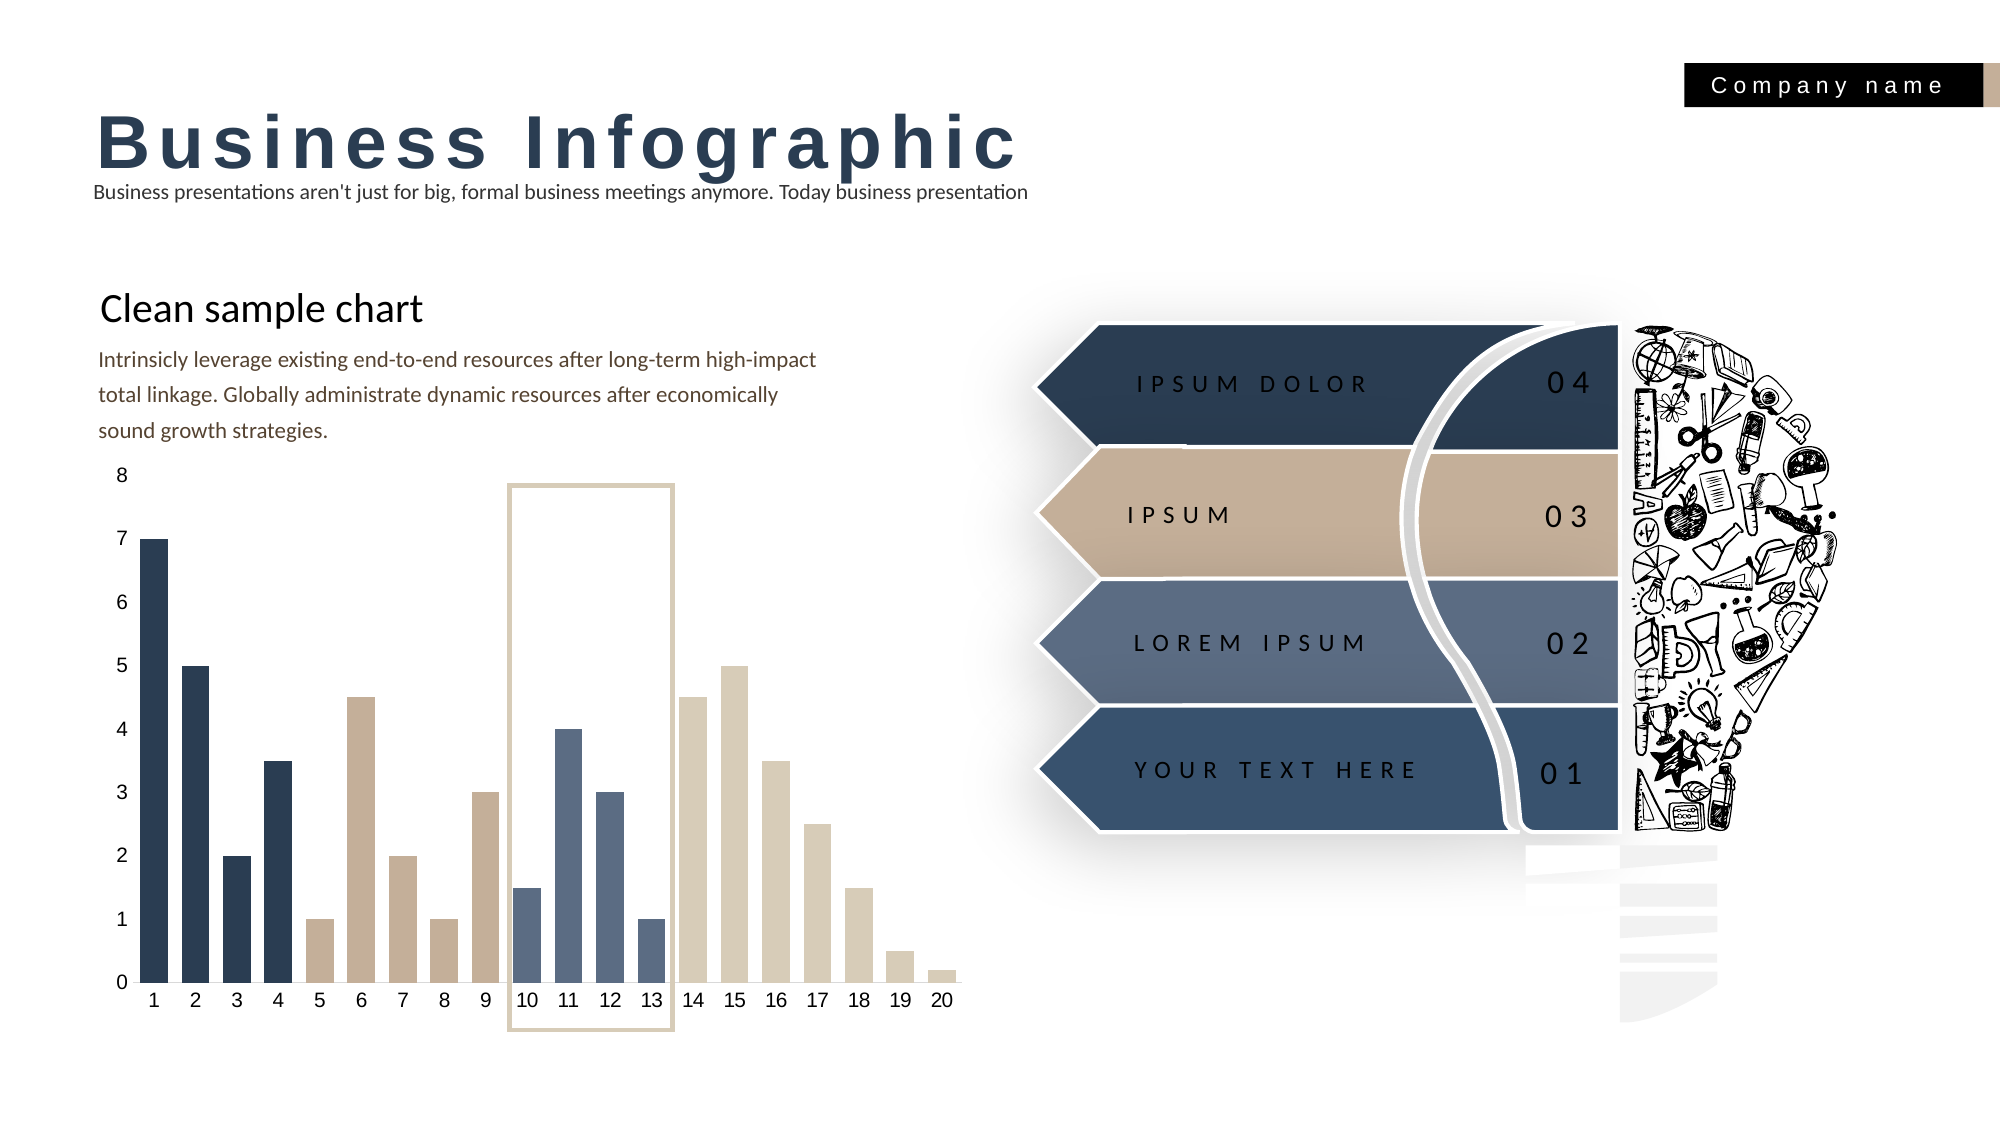

Company name

Business Infographic
Business presentations aren't just for big, formal business meetings anymore. Today business presentation
Clean sample chart
e7d195523061f1c03a90ee8e42cb24248e56383cd534985688F9F494128731F165EE95AB4B0C0A38076AAEA07667B1565C446FC45FF01DFB0E885BCDBDF3A284F3DB14DA61DD97F0BAB2E6C668FB4931FA10CE6F1CB6BD3EF542F4E71B9C7CF9E6EDB7845F7025C276B38FF9D4024C88A845D59E6E0795B3F5D5B92ABAA9DACC6E00FB7B1E7AE7697697003B68B1B22D

04
03
02
01
IPSUM DOLOR

IPSUM
LOREM IPSUM
YOUR TEXT HERE

Intrinsicly leverage existing end-to-end resources after long-term high-impact total linkage. Globally administrate dynamic resources after economically sound growth strategies.

### Chart

| Category | Series 1 |
|---|---|
| 1 | 7.0 |
| 2 | 5.0 |
| 3 | 2.0 |
| 4 | 3.5 |
| 5 | 1.0 |
| 6 | 4.5 |
| 7 | 2.0 |
| 8 | 1.0 |
| 9 | 3.0 |
| 10 | 1.5 |
| 11 | 4.0 |
| 12 | 3.0 |
| 13 | 1.0 |
| 14 | 4.5 |
| 15 | 5.0 |
| 16 | 3.5 |
| 17 | 2.5 |
| 18 | 1.5 |
| 19 | 0.5 |
| 20 | 0.2 |